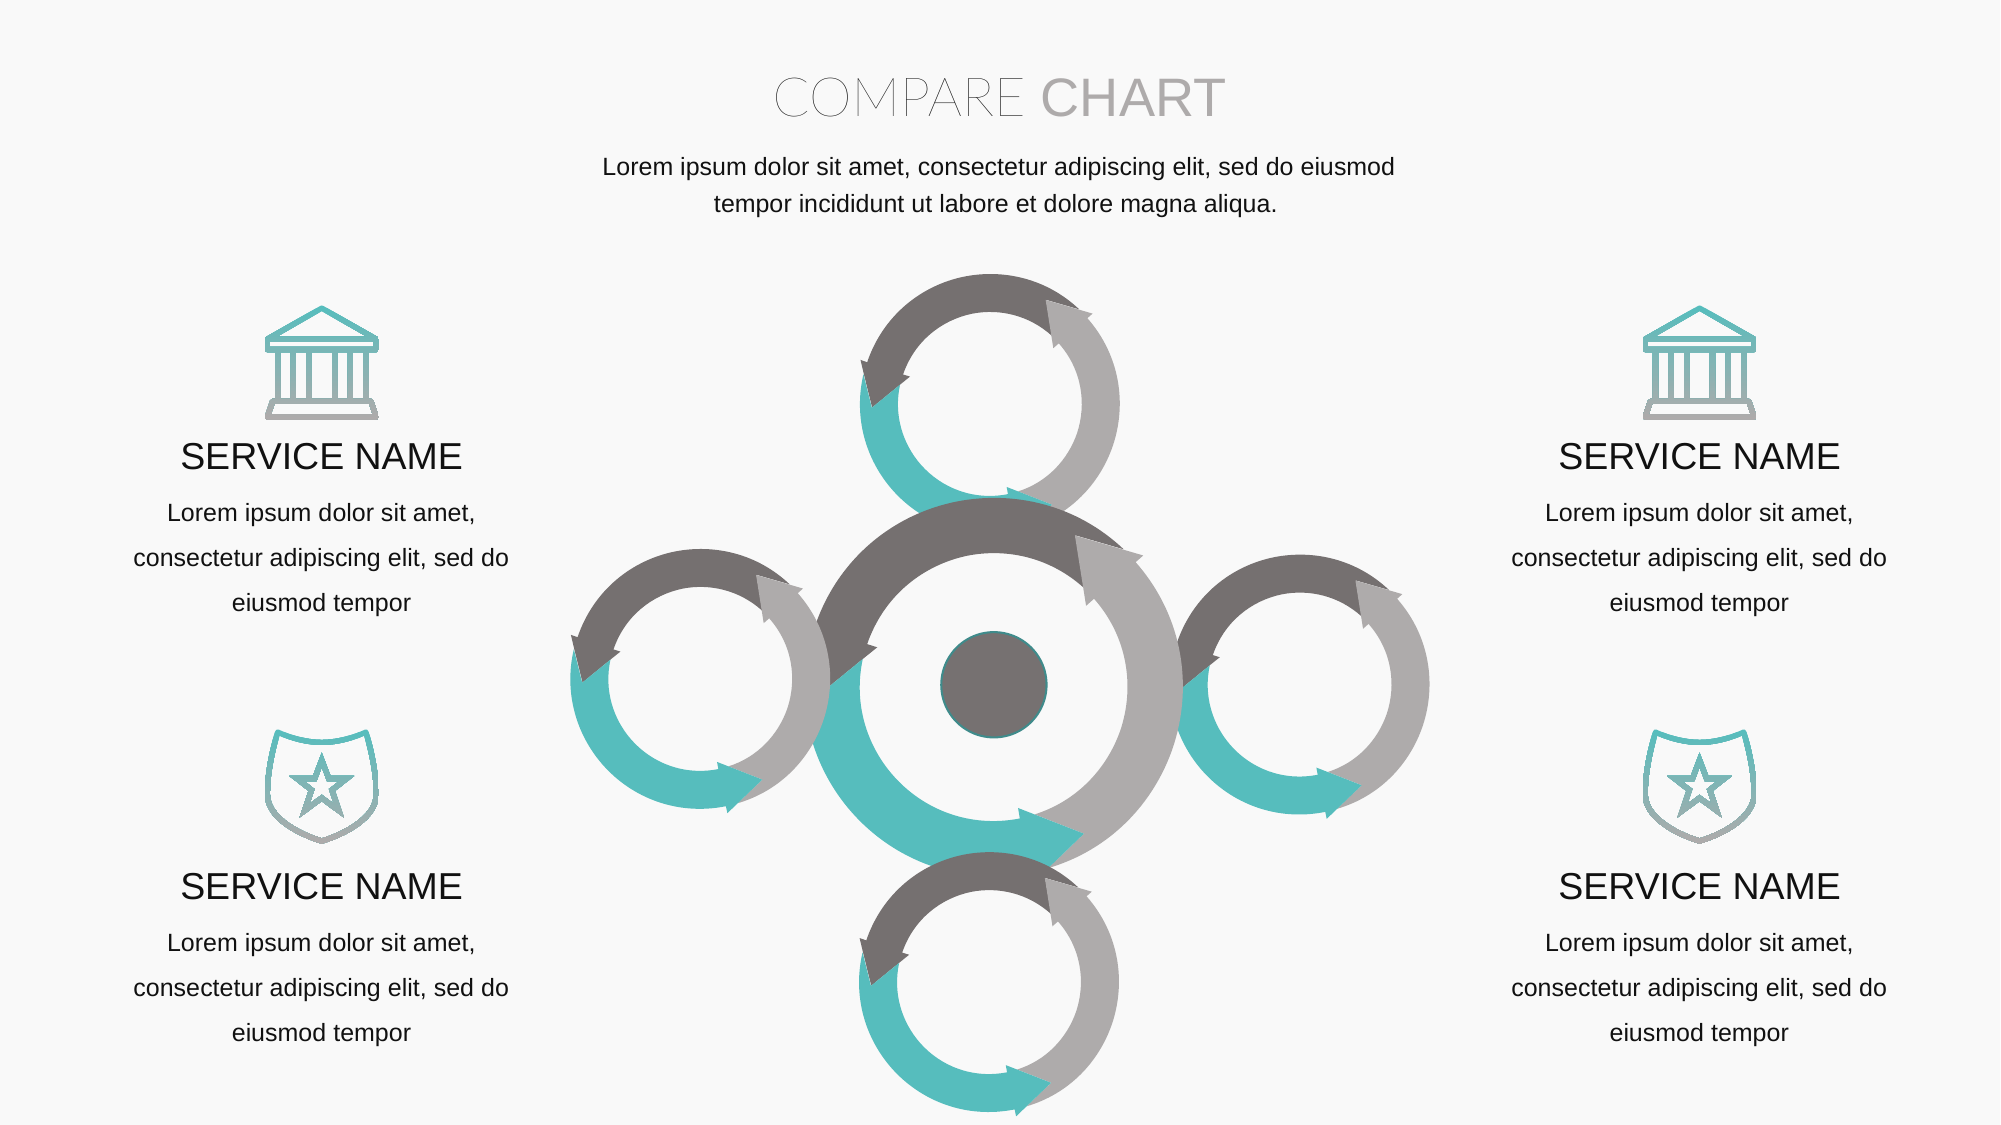

COMPARE CHART
Lorem ipsum dolor sit amet, consectetur adipiscing elit, sed do eiusmod tempor incididunt ut labore et dolore magna aliqua.

SERVICE NAME
SERVICE NAME
Lorem ipsum dolor sit amet, consectetur adipiscing elit, sed do eiusmod tempor
Lorem ipsum dolor sit amet, consectetur adipiscing elit, sed do eiusmod tempor

SERVICE NAME
SERVICE NAME

Lorem ipsum dolor sit amet, consectetur adipiscing elit, sed do eiusmod tempor
Lorem ipsum dolor sit amet, consectetur adipiscing elit, sed do eiusmod tempor